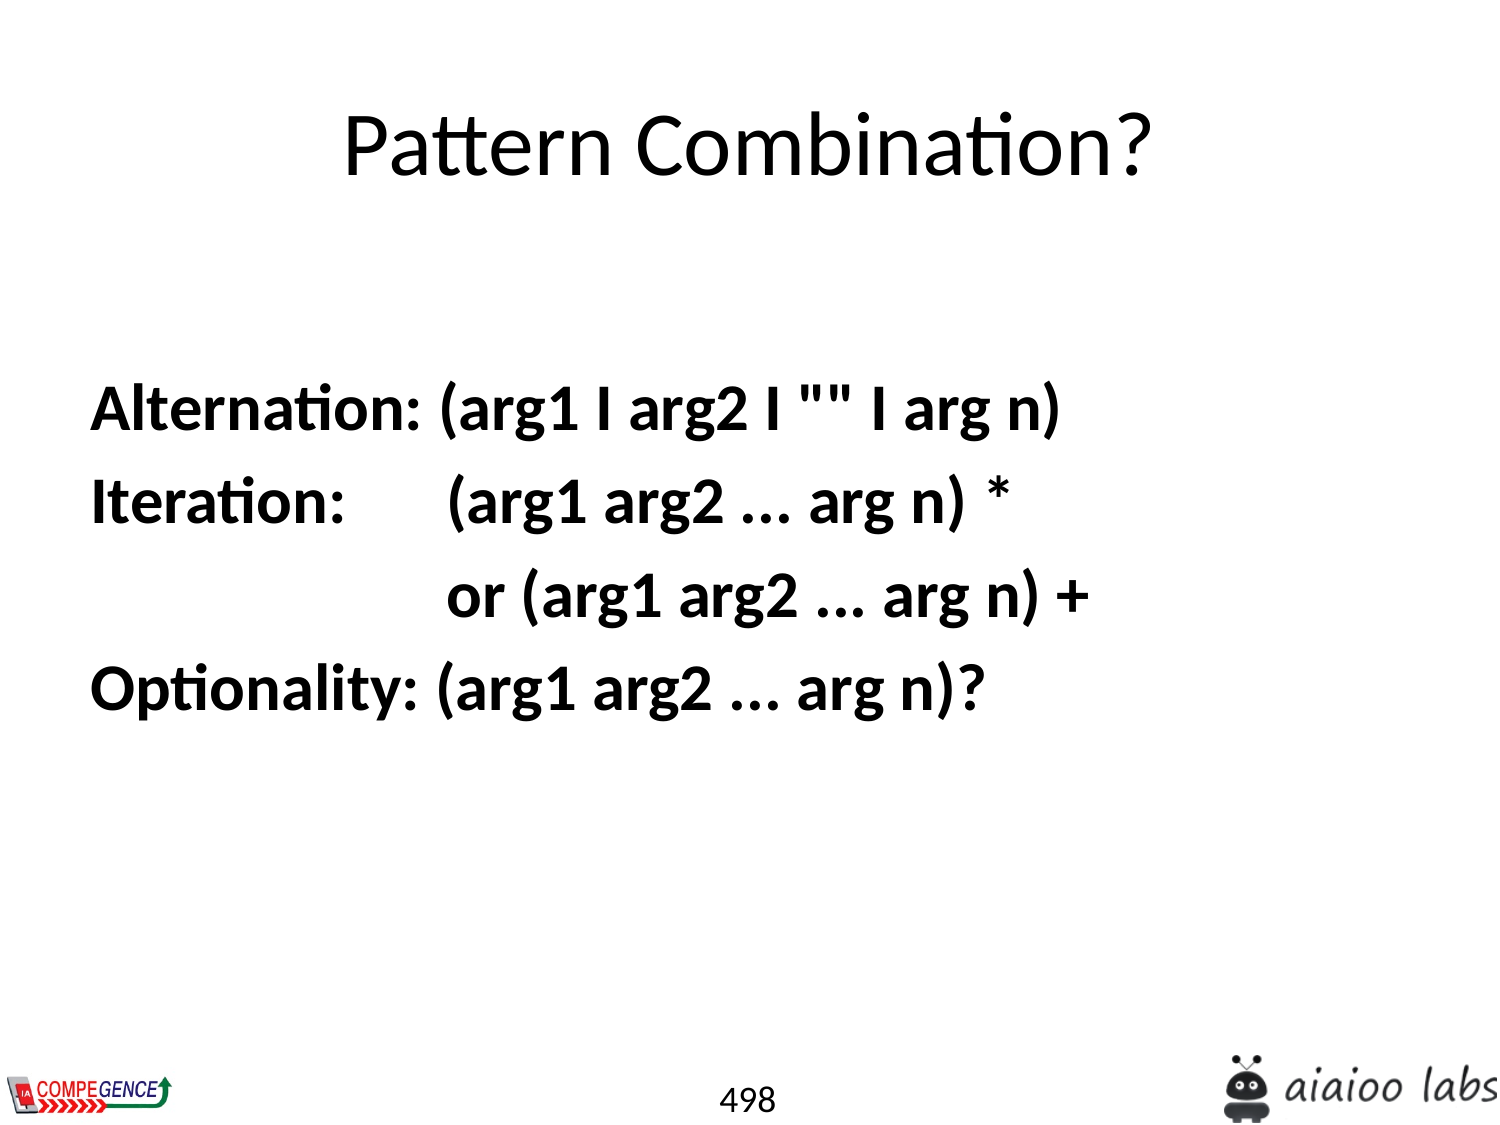

# Pattern Combination?

Alternation: (arg1 I arg2 I "" I arg n)
Iteration: 	(arg1 arg2 ... arg n) *
			or (arg1 arg2 ... arg n) +
Optionality: (arg1 arg2 ... arg n)?